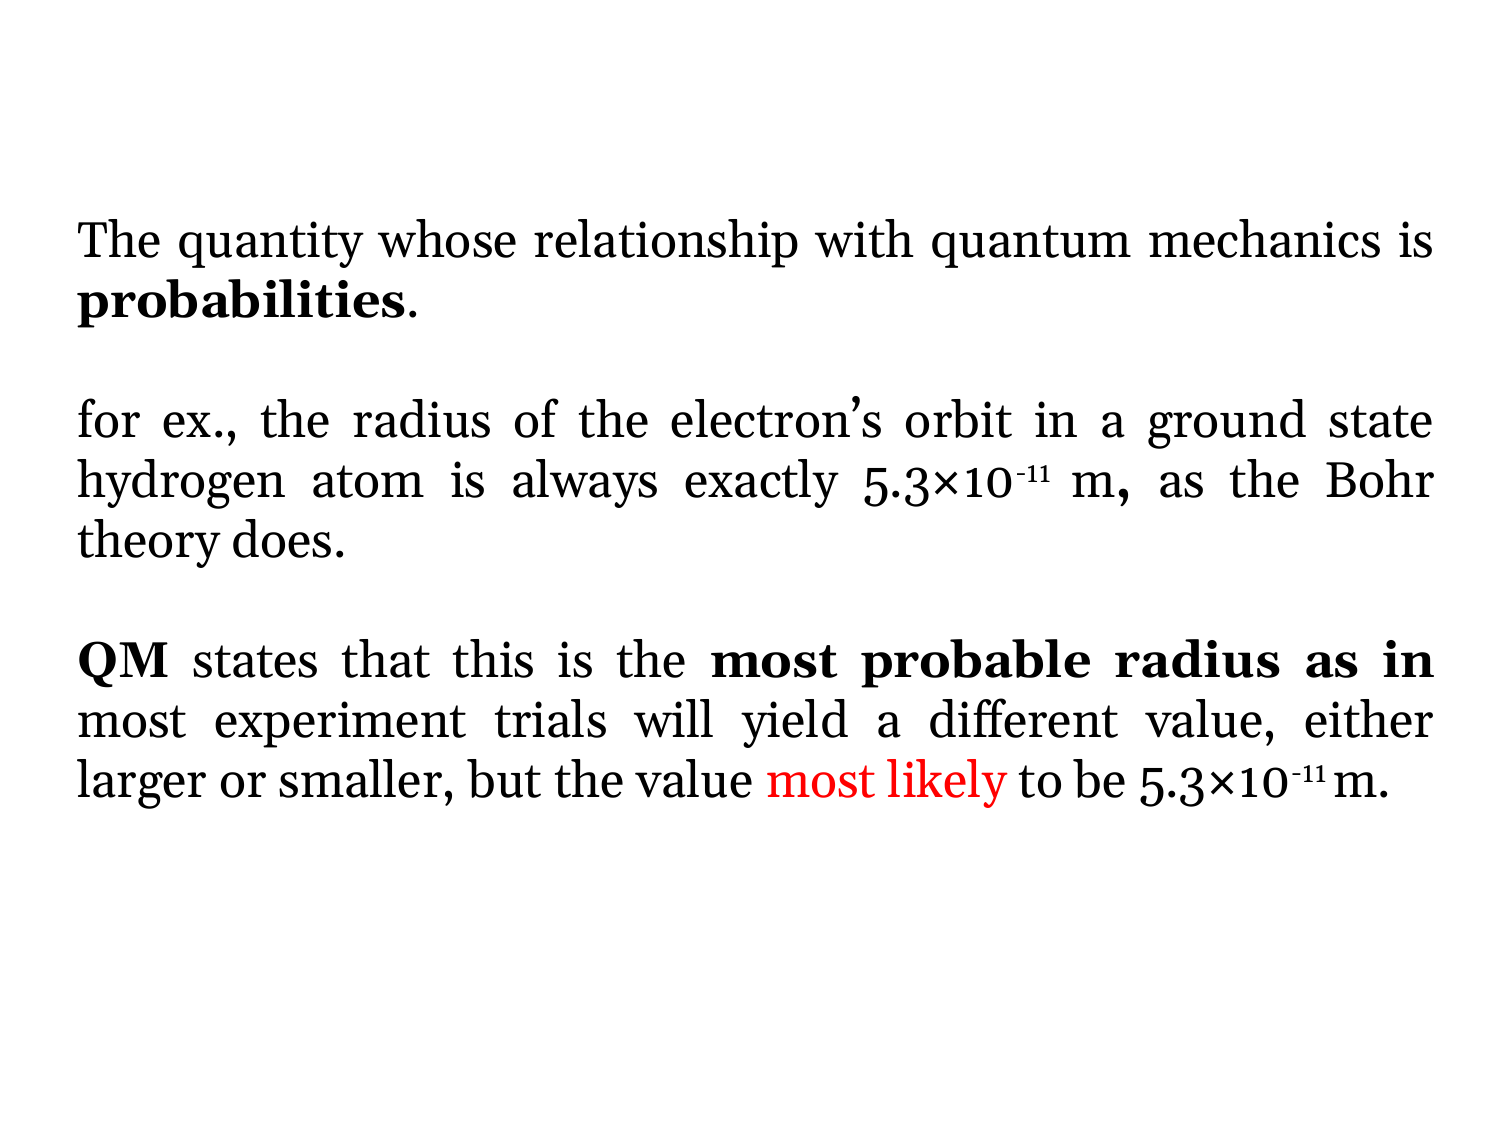

The quantity whose relationship with quantum mechanics is probabilities.

for ex., the radius of the electron’s orbit in a ground state hydrogen atom is always exactly 5.3×10-11 m, as the Bohr theory does.

QM states that this is the most probable radius as in most experiment trials will yield a different value, either larger or smaller, but the value most likely to be 5.3×10-11 m.